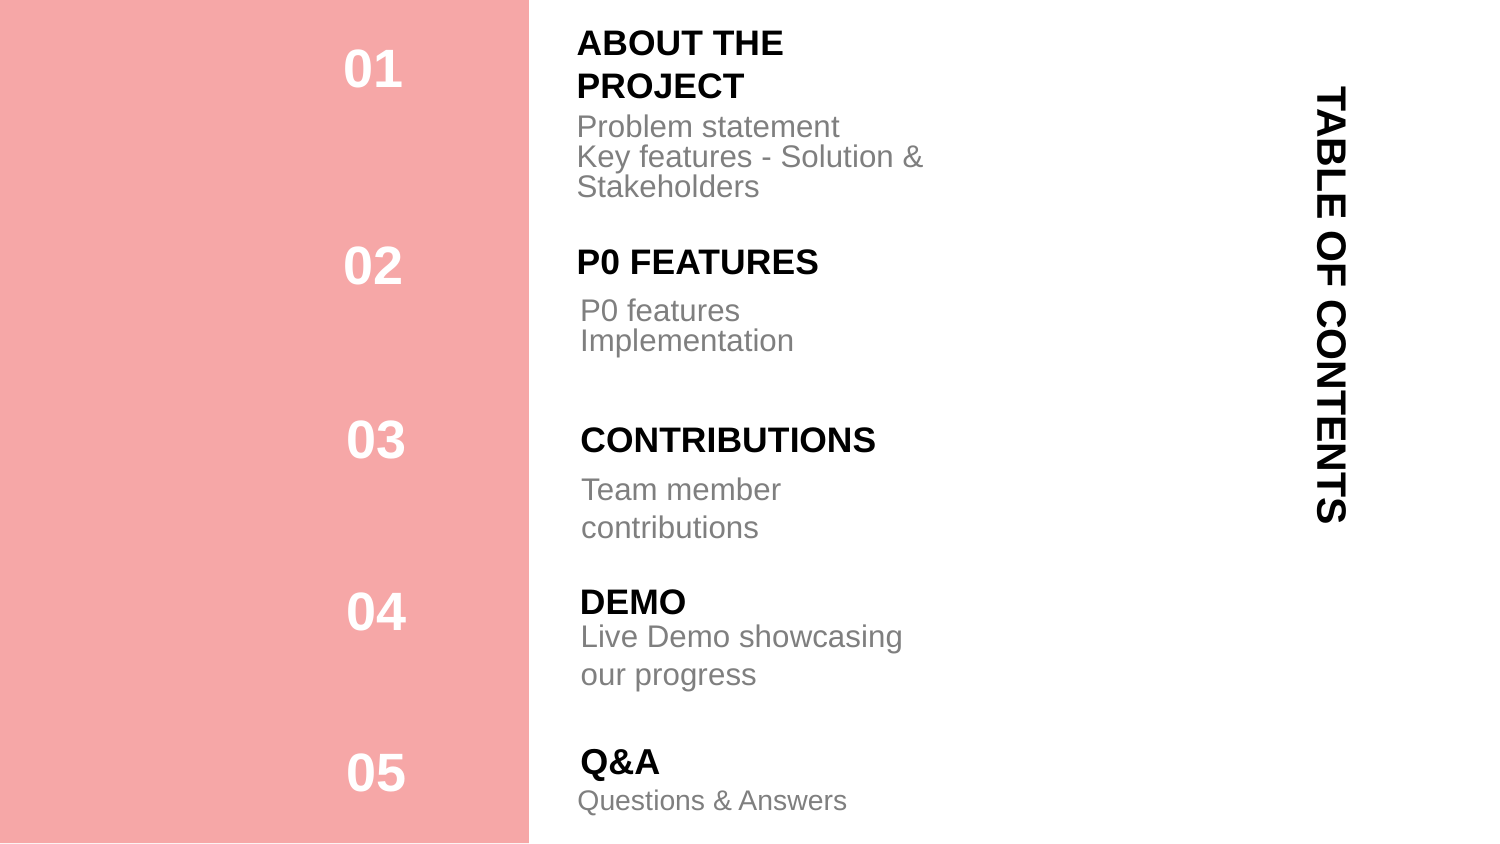

# ABOUT THE PROJECT
01
Problem statement
Key features - Solution & Stakeholders

P0 FEATURES
02
TABLE OF CONTENTS
P0 features
Implementation

03
CONTRIBUTIONS
Team member contributions
DEMO
04
Live Demo showcasing our progress
05
Q&A
Questions & Answers